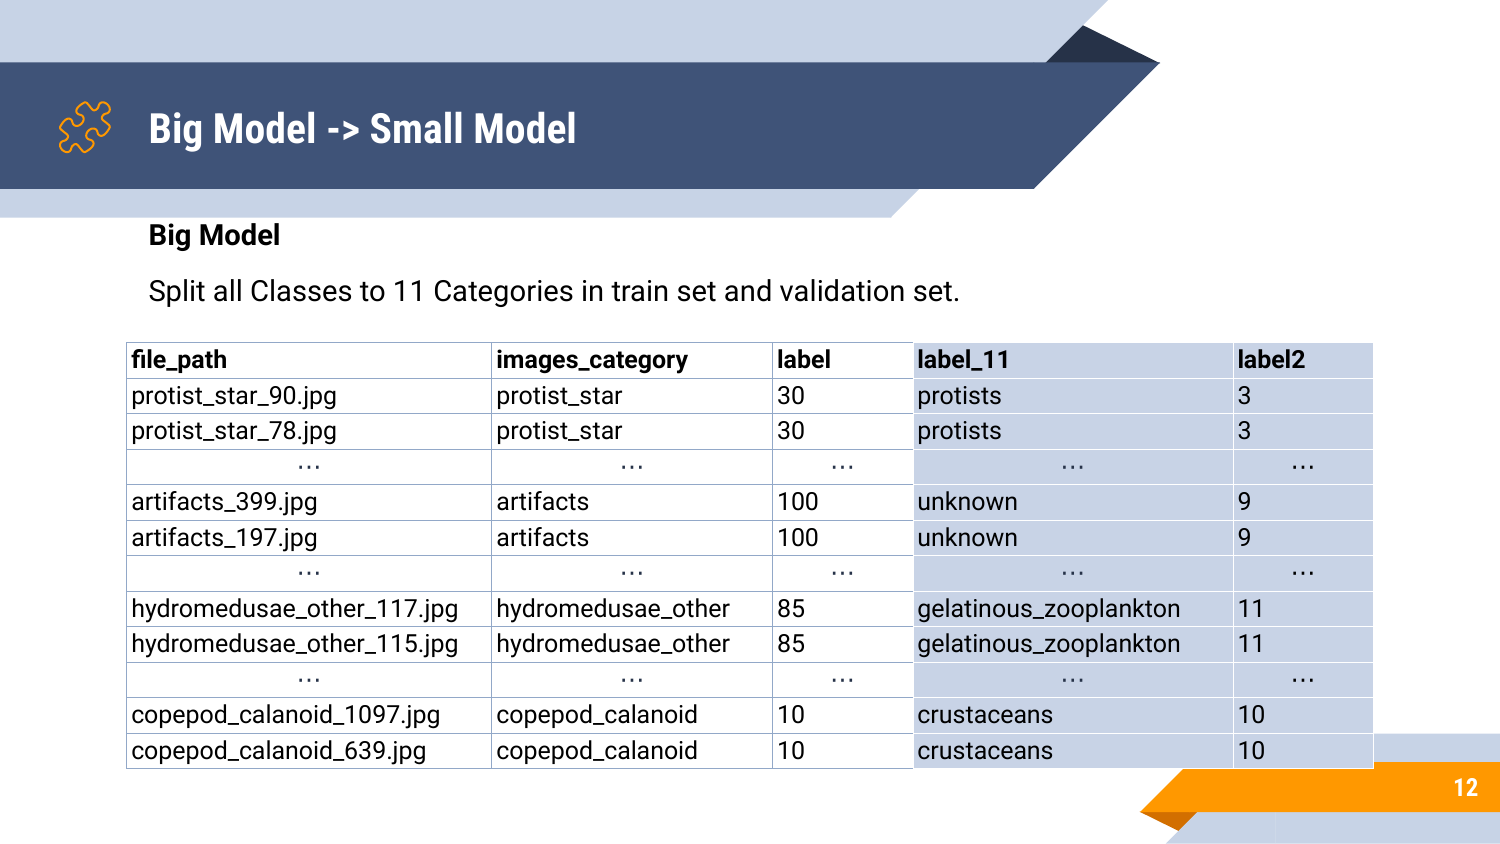

# Big Model -> Small Model

Big Model
Split all Classes to 11 Categories in train set and validation set.
| file\_path | images\_category | label | label\_11 | label2 |
| --- | --- | --- | --- | --- |
| protist\_star\_90.jpg | protist\_star | 30 | protists | 3 |
| protist\_star\_78.jpg | protist\_star | 30 | protists | 3 |
| ⋯ | ⋯ | ⋯ | ⋯ | ⋯ |
| artifacts\_399.jpg | artifacts | 100 | unknown | 9 |
| artifacts\_197.jpg | artifacts | 100 | unknown | 9 |
| ⋯ | ⋯ | ⋯ | ⋯ | ⋯ |
| hydromedusae\_other\_117.jpg | hydromedusae\_other | 85 | gelatinous\_zooplankton | 11 |
| hydromedusae\_other\_115.jpg | hydromedusae\_other | 85 | gelatinous\_zooplankton | 11 |
| ⋯ | ⋯ | ⋯ | ⋯ | ⋯ |
| copepod\_calanoid\_1097.jpg | copepod\_calanoid | 10 | crustaceans | 10 |
| copepod\_calanoid\_639.jpg | copepod\_calanoid | 10 | crustaceans | 10 |
12